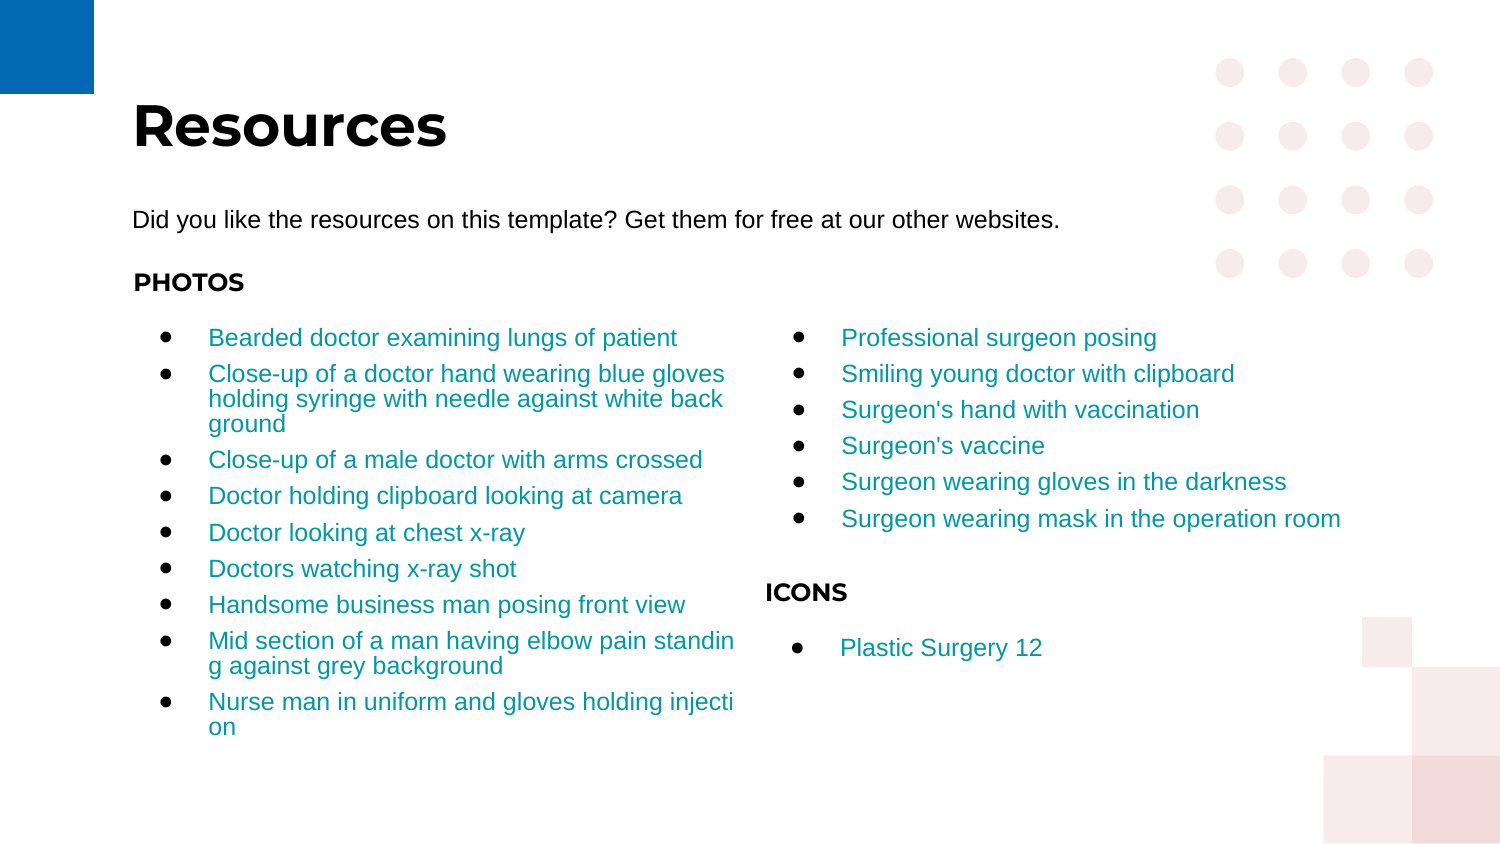

# Resources
Did you like the resources on this template? Get them for free at our other websites.
PHOTOS
Bearded doctor examining lungs of patient
Close-up of a doctor hand wearing blue gloves holding syringe with needle against white background
Close-up of a male doctor with arms crossed
Doctor holding clipboard looking at camera
Doctor looking at chest x-ray
Doctors watching x-ray shot
Handsome business man posing front view
Mid section of a man having elbow pain standing against grey background
Nurse man in uniform and gloves holding injection

Professional surgeon posing
Smiling young doctor with clipboard
Surgeon's hand with vaccination
Surgeon's vaccine
Surgeon wearing gloves in the darkness
Surgeon wearing mask in the operation room
ICONS
Plastic Surgery 12